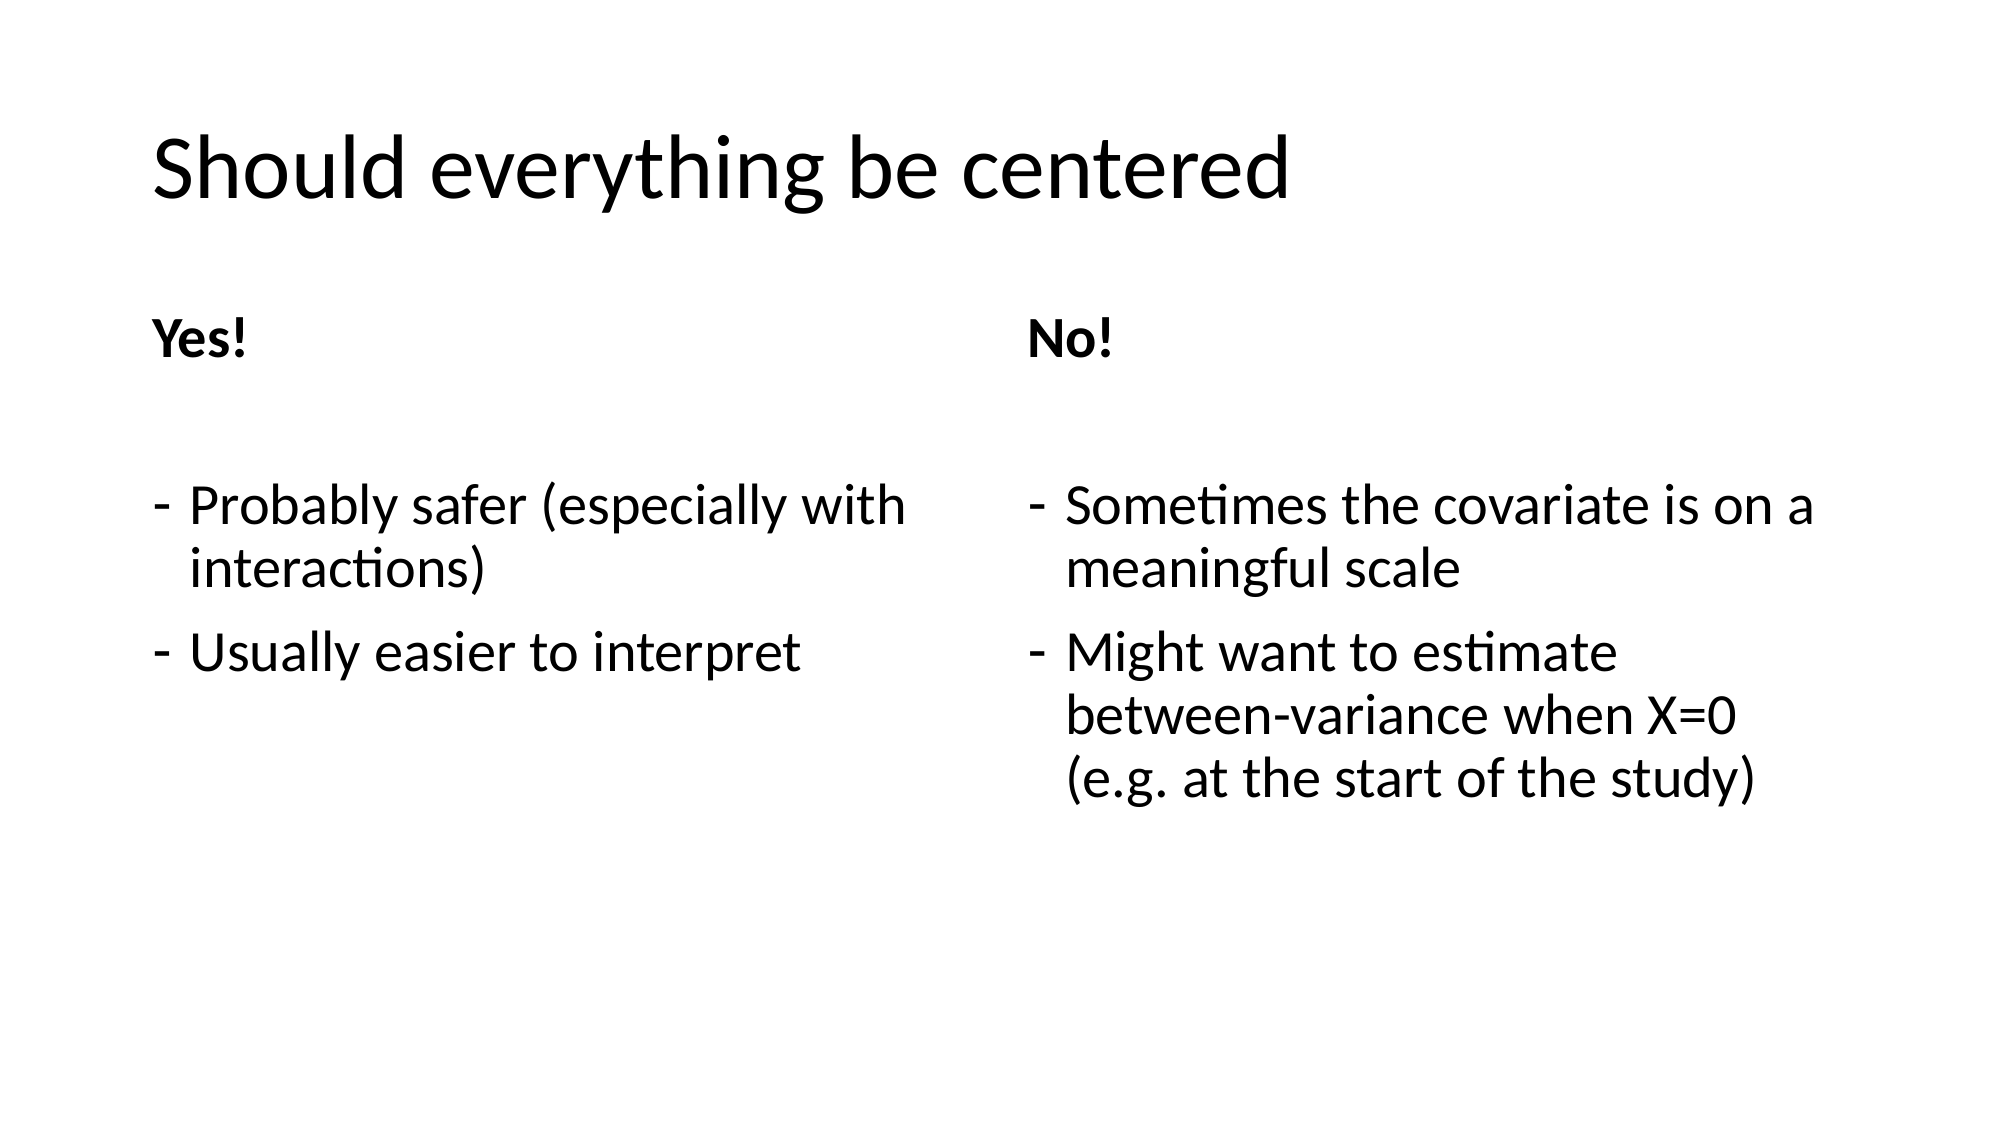

# Should everything be centered
Yes!

Probably safer (especially with interactions)
Usually easier to interpret
No!

Sometimes the covariate is on a meaningful scale
Might want to estimate between-variance when X=0 (e.g. at the start of the study)